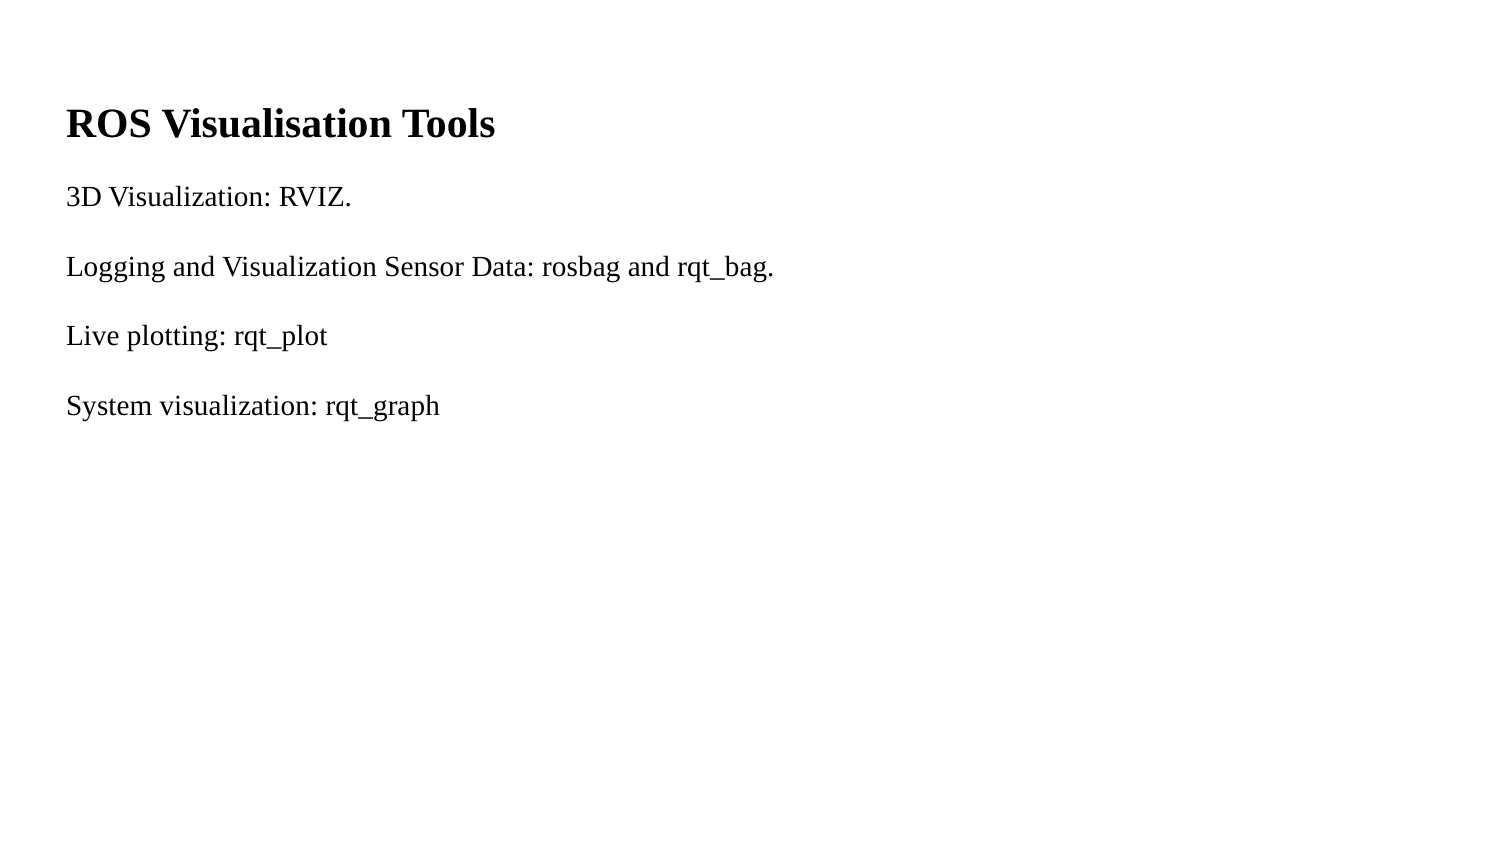

# ROS Visualisation Tools

3D Visualization: RVIZ.
Logging and Visualization Sensor Data: rosbag and rqt_bag.
Live plotting: rqt_plot
System visualization: rqt_graph